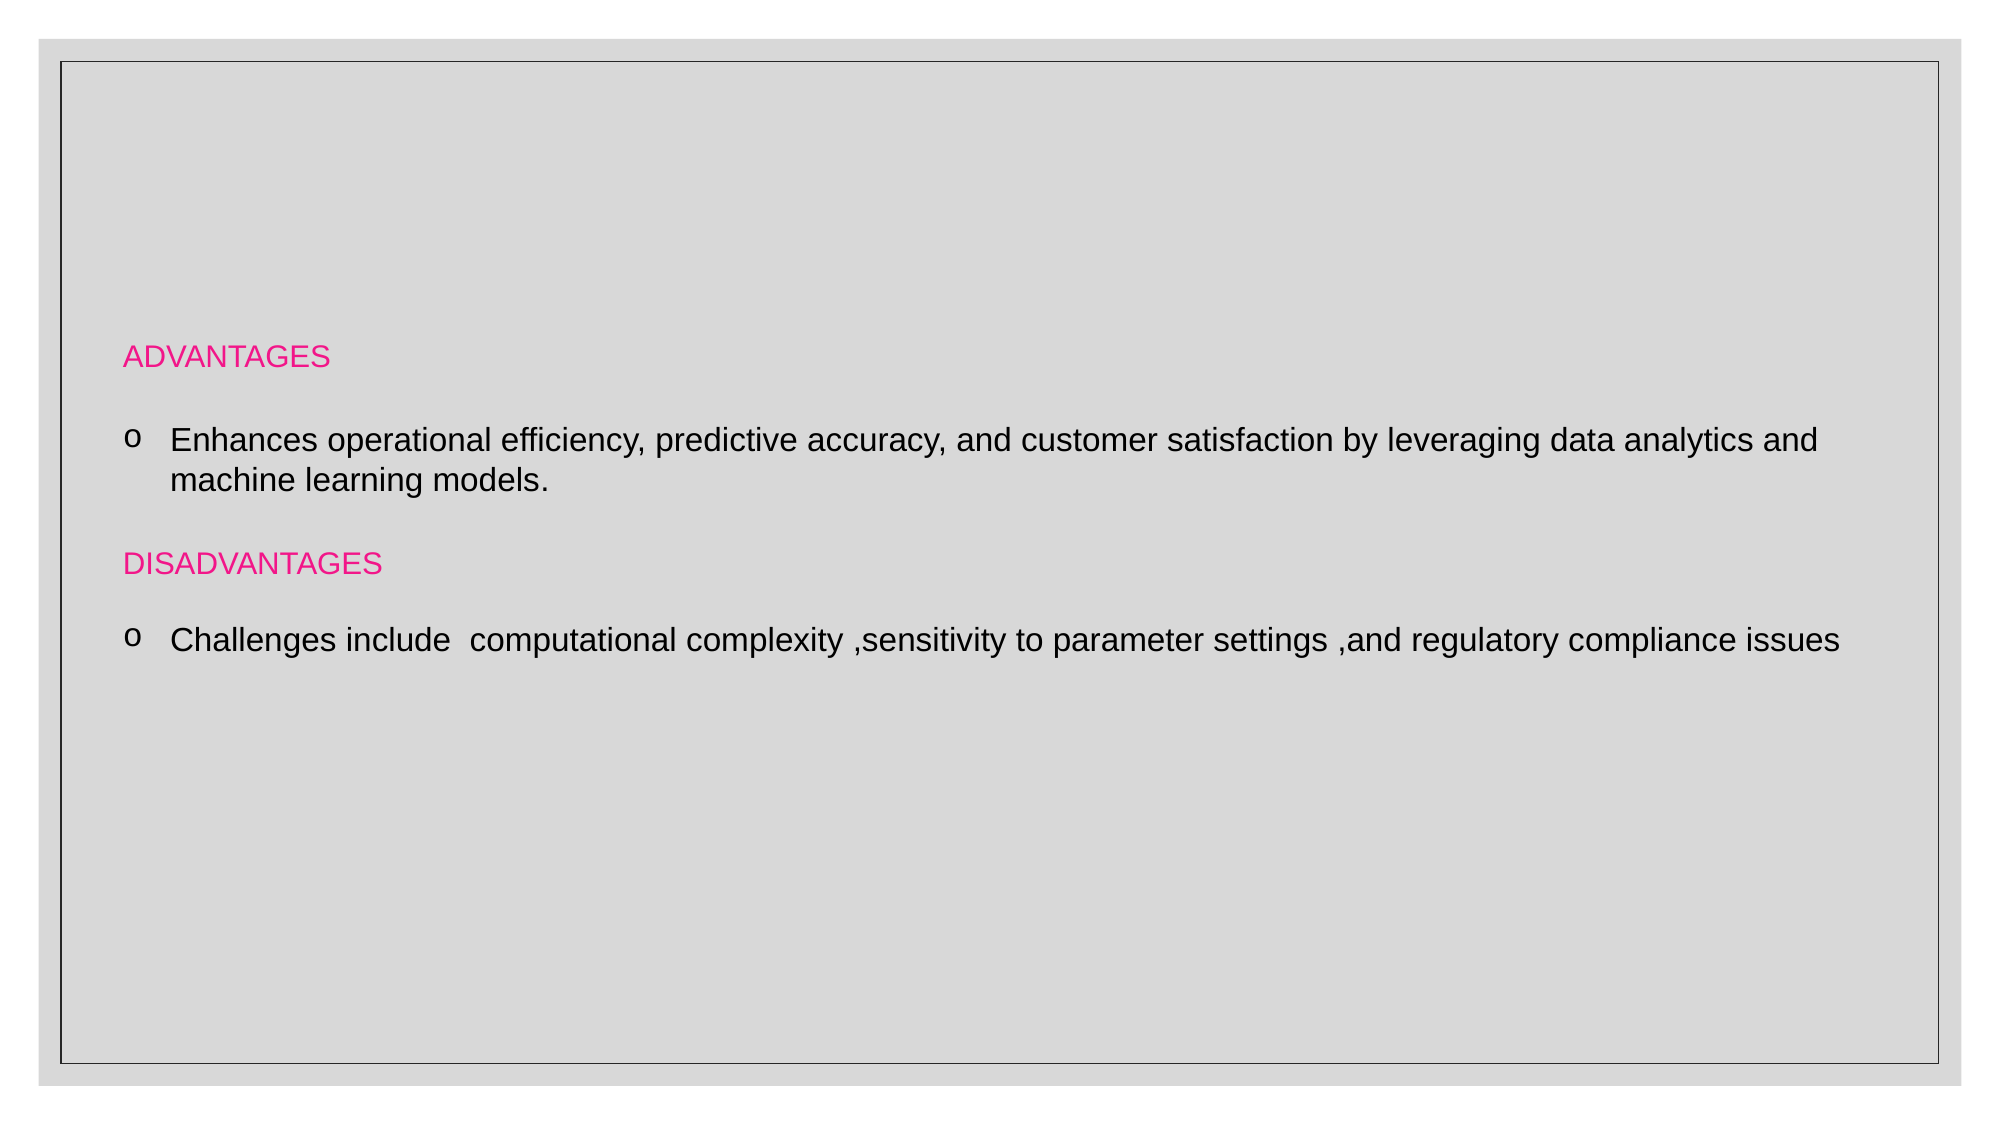

ADVANTAGES

Enhances operational efficiency, predictive accuracy, and customer satisfaction by leveraging data analytics and machine learning models.

DISADVANTAGES

Challenges include  computational complexity ,sensitivity to parameter settings ,and regulatory compliance issues